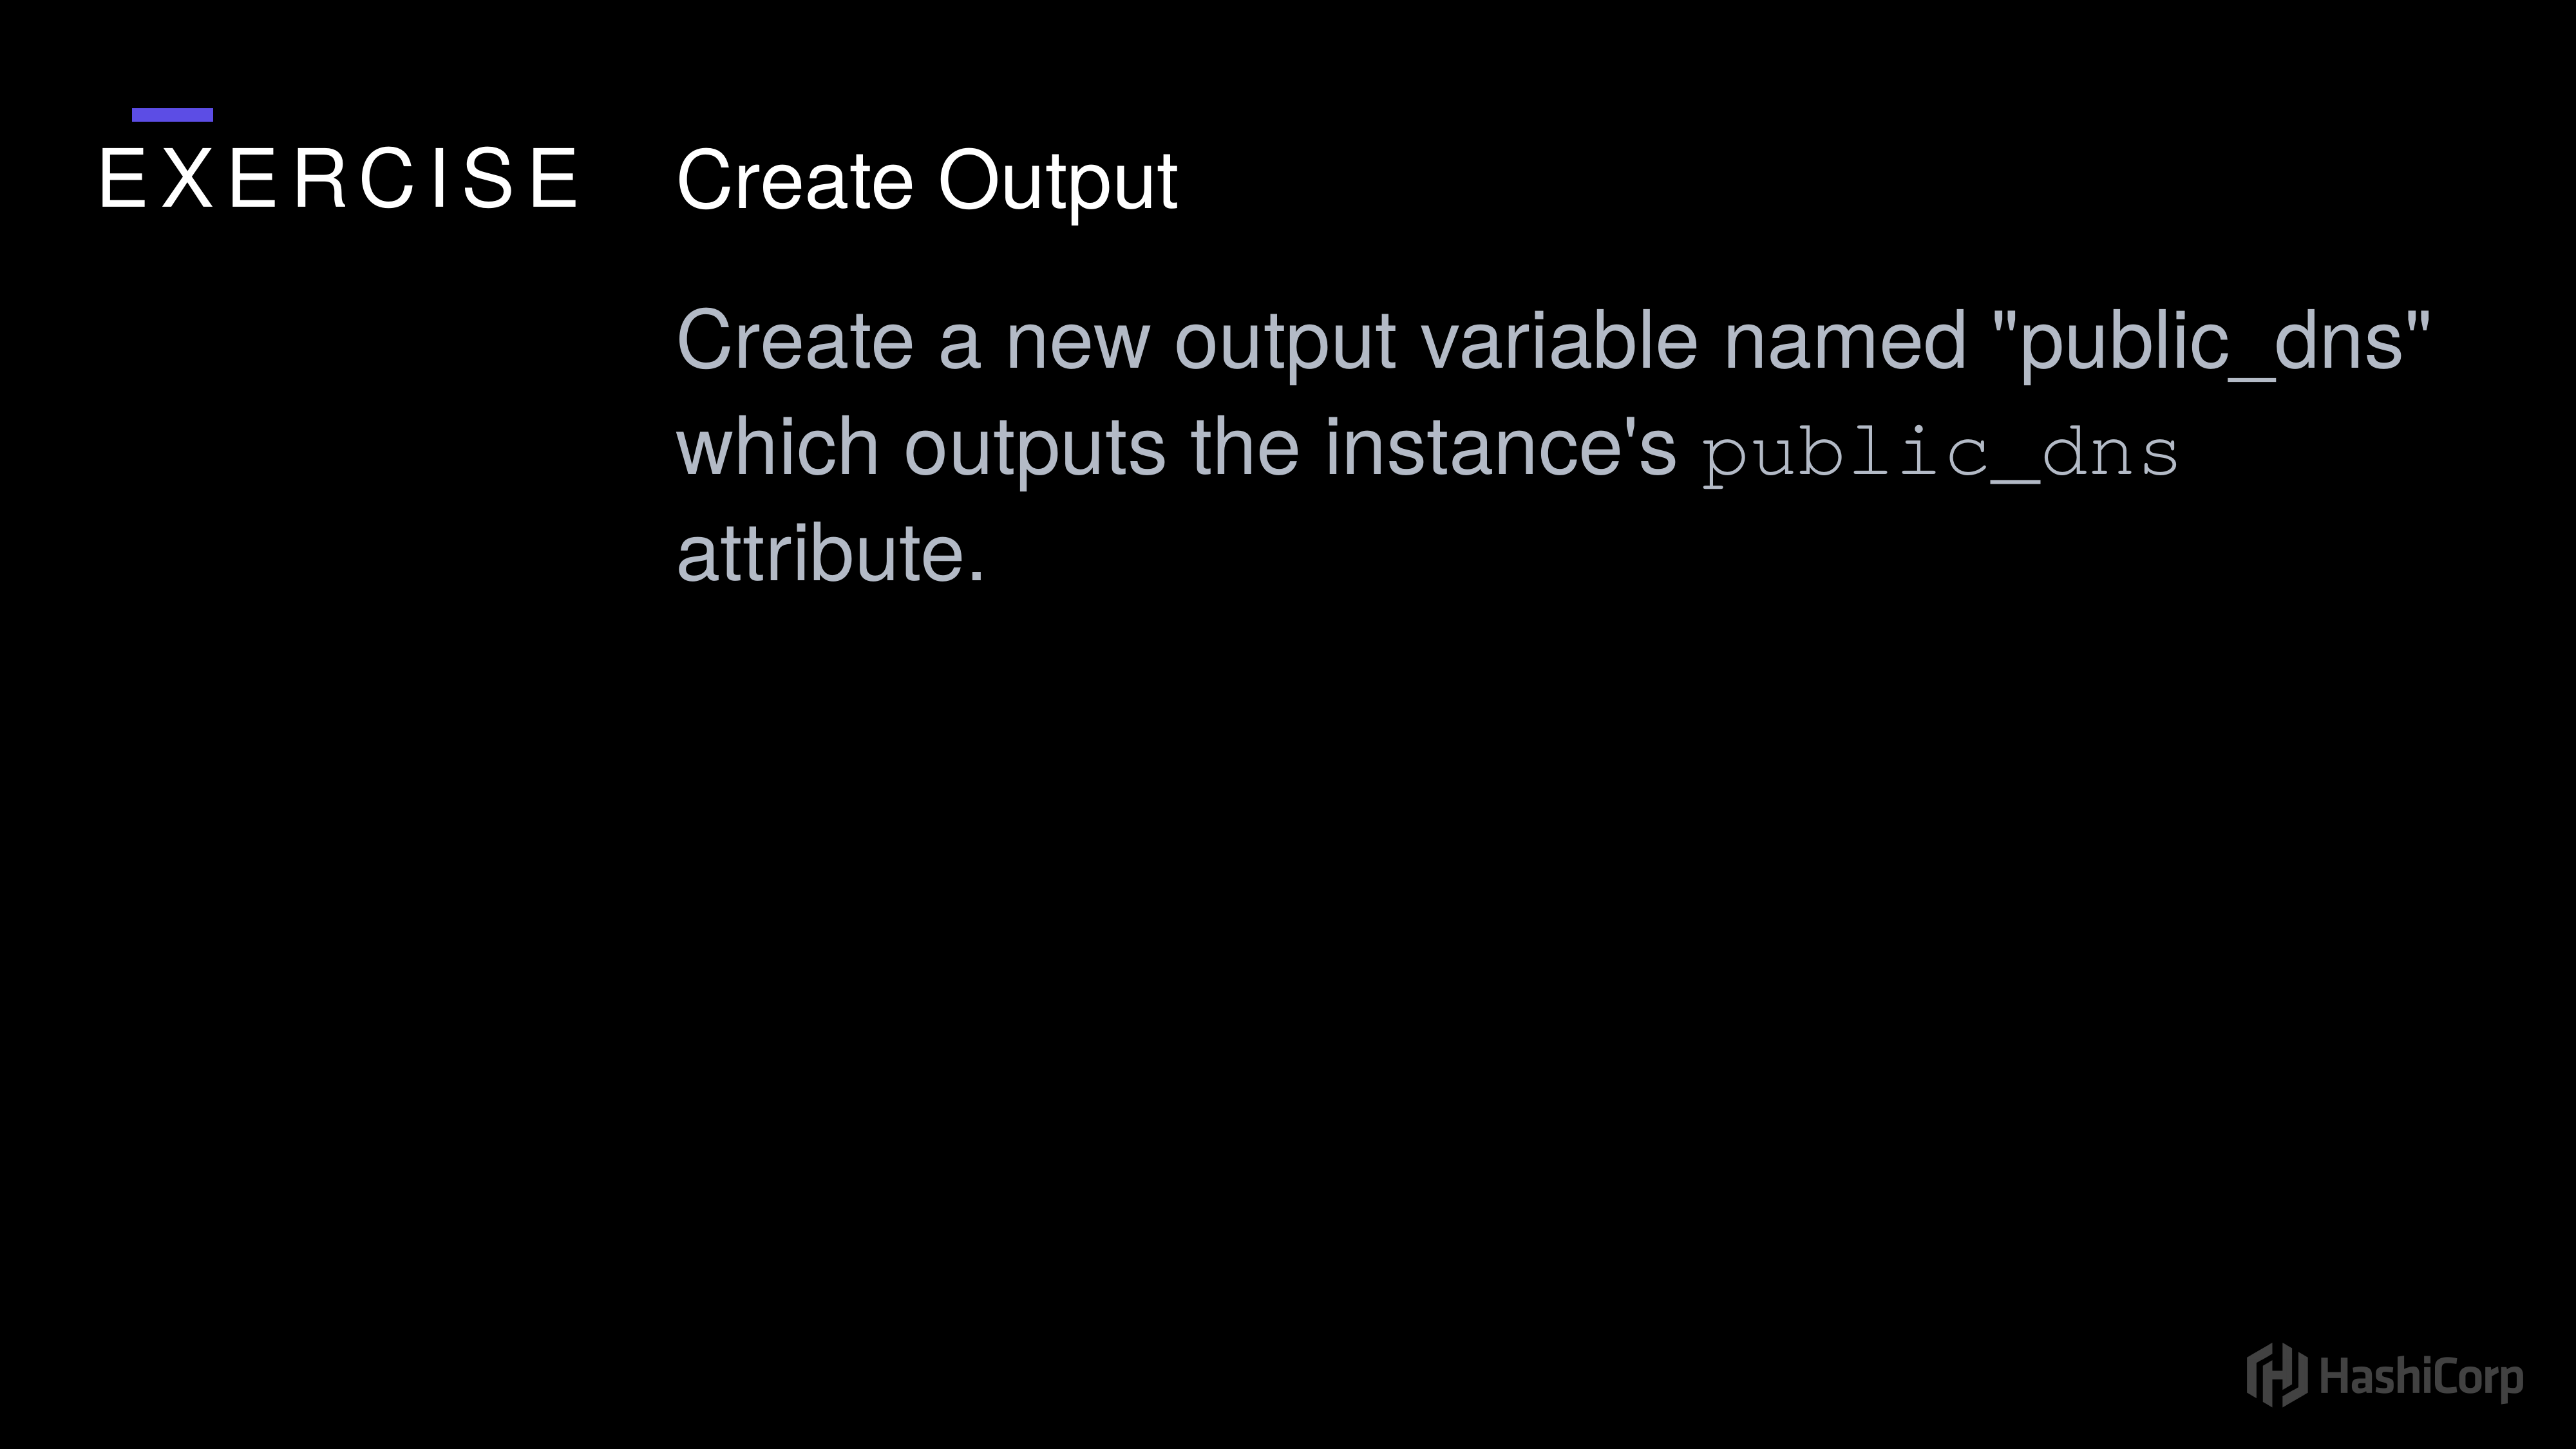

Create Output
Create a new output variable named "public_dns" which outputs the instance's public_dns attribute.
68